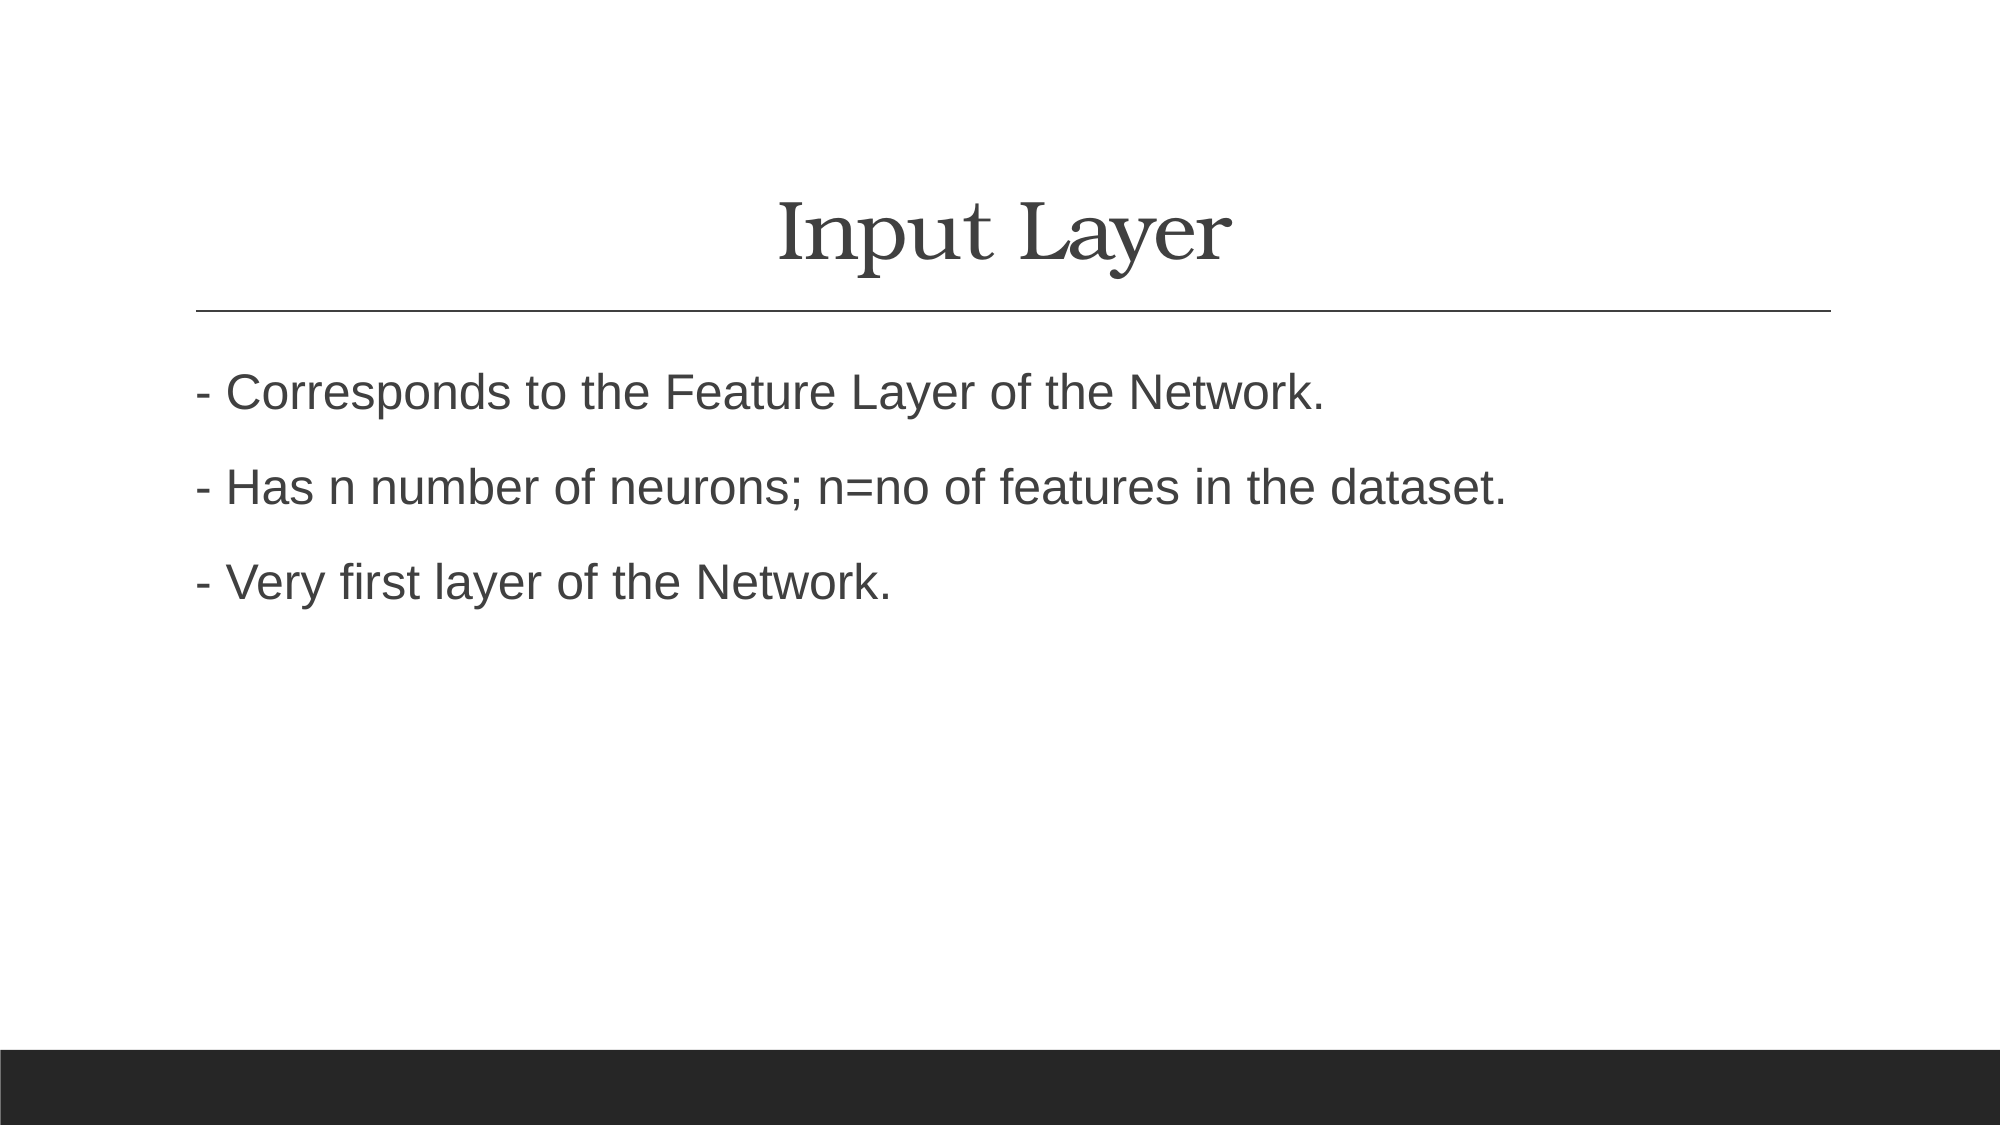

# Input Layer
- Corresponds to the Feature Layer of the Network.
- Has n number of neurons; n=no of features in the dataset.
- Very first layer of the Network.